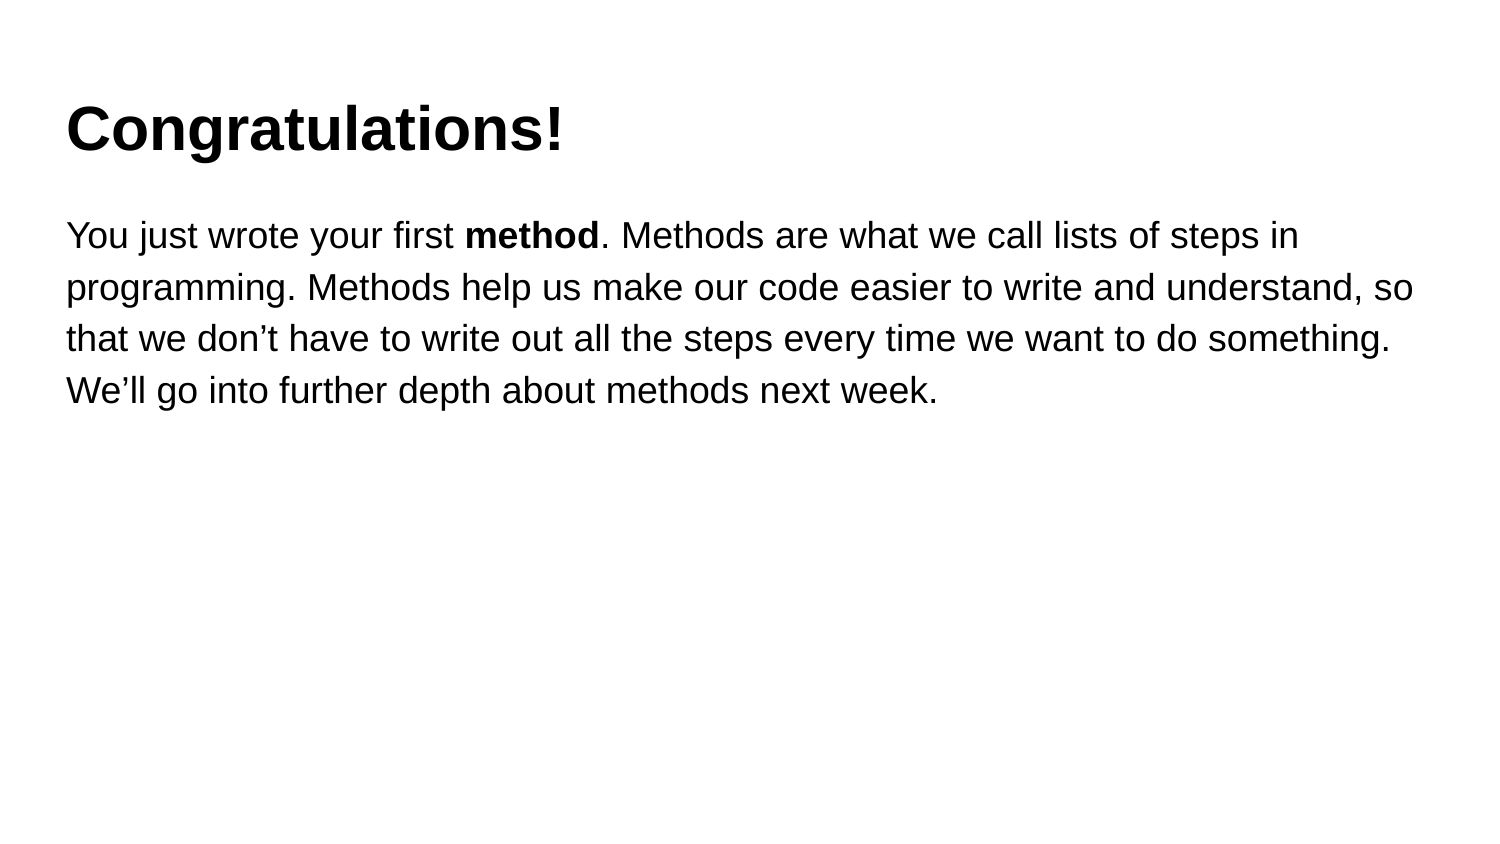

# Congratulations!
You just wrote your first method. Methods are what we call lists of steps in programming. Methods help us make our code easier to write and understand, so that we don’t have to write out all the steps every time we want to do something. We’ll go into further depth about methods next week.